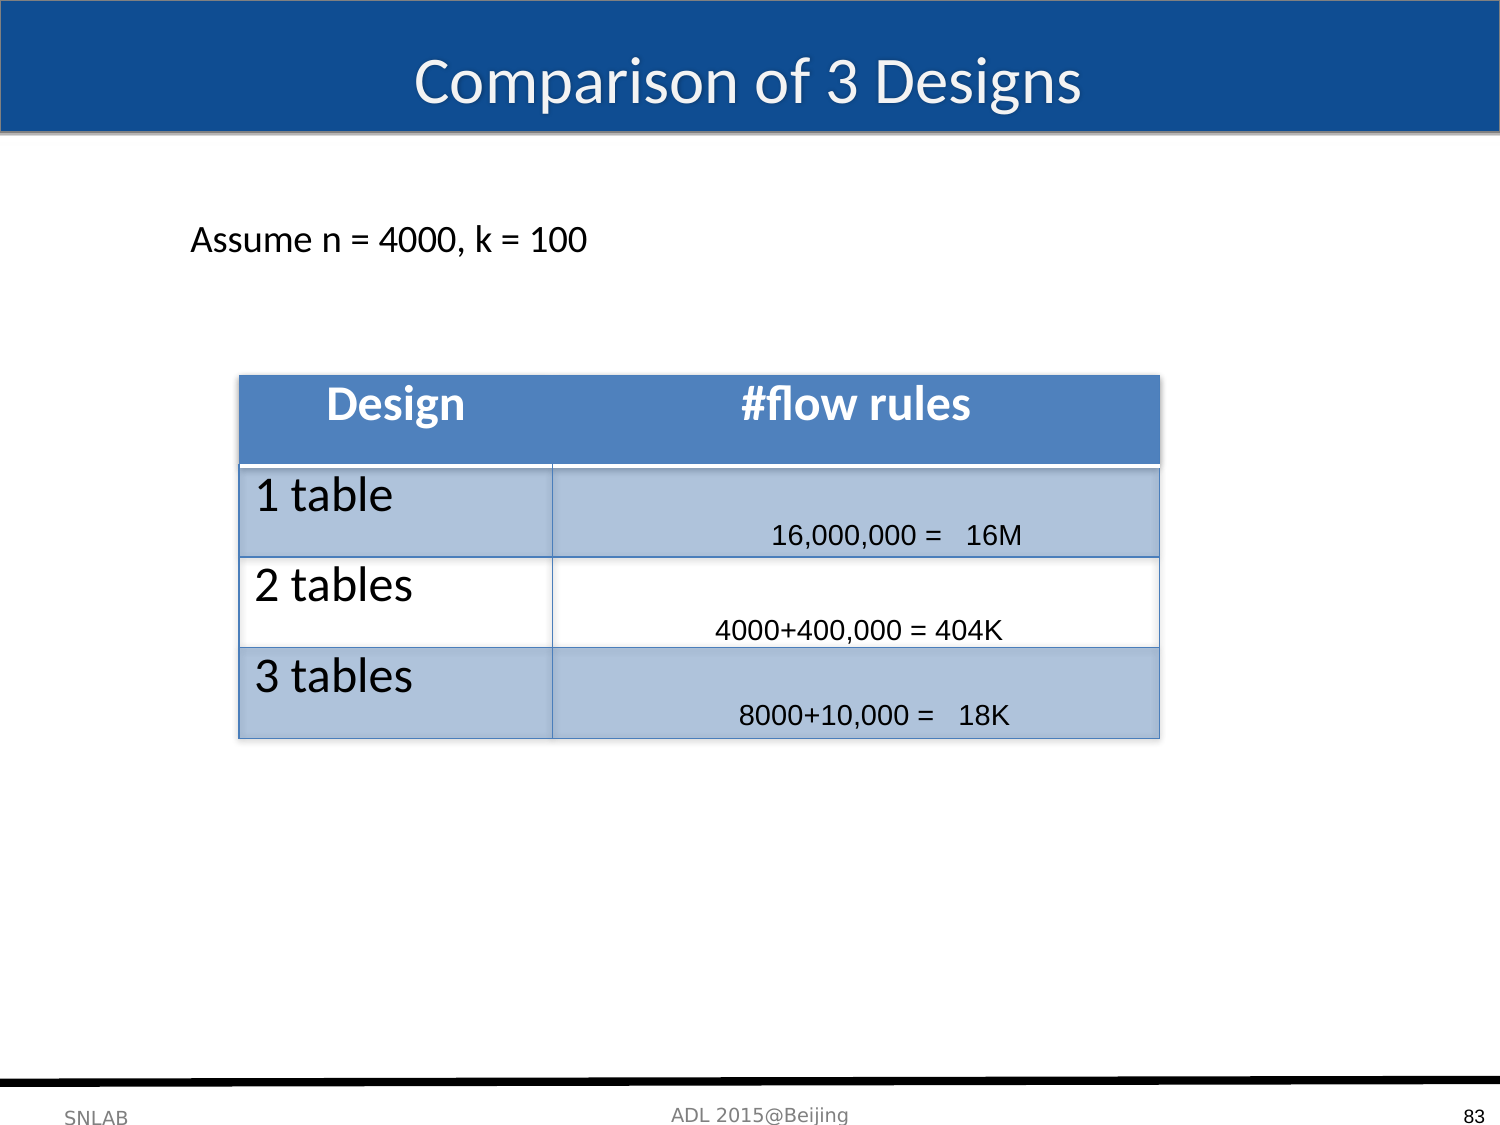

# Comparison of 3 Designs
Assume n = 4000, k = 100

| Design | #flow rules |
| --- | --- |
| 1 table |  |
| 2 tables |  |
| 3 tables |  |
16,000,000 =   16M
4000+400,000 = 404K
8000+10,000 =   18K
83